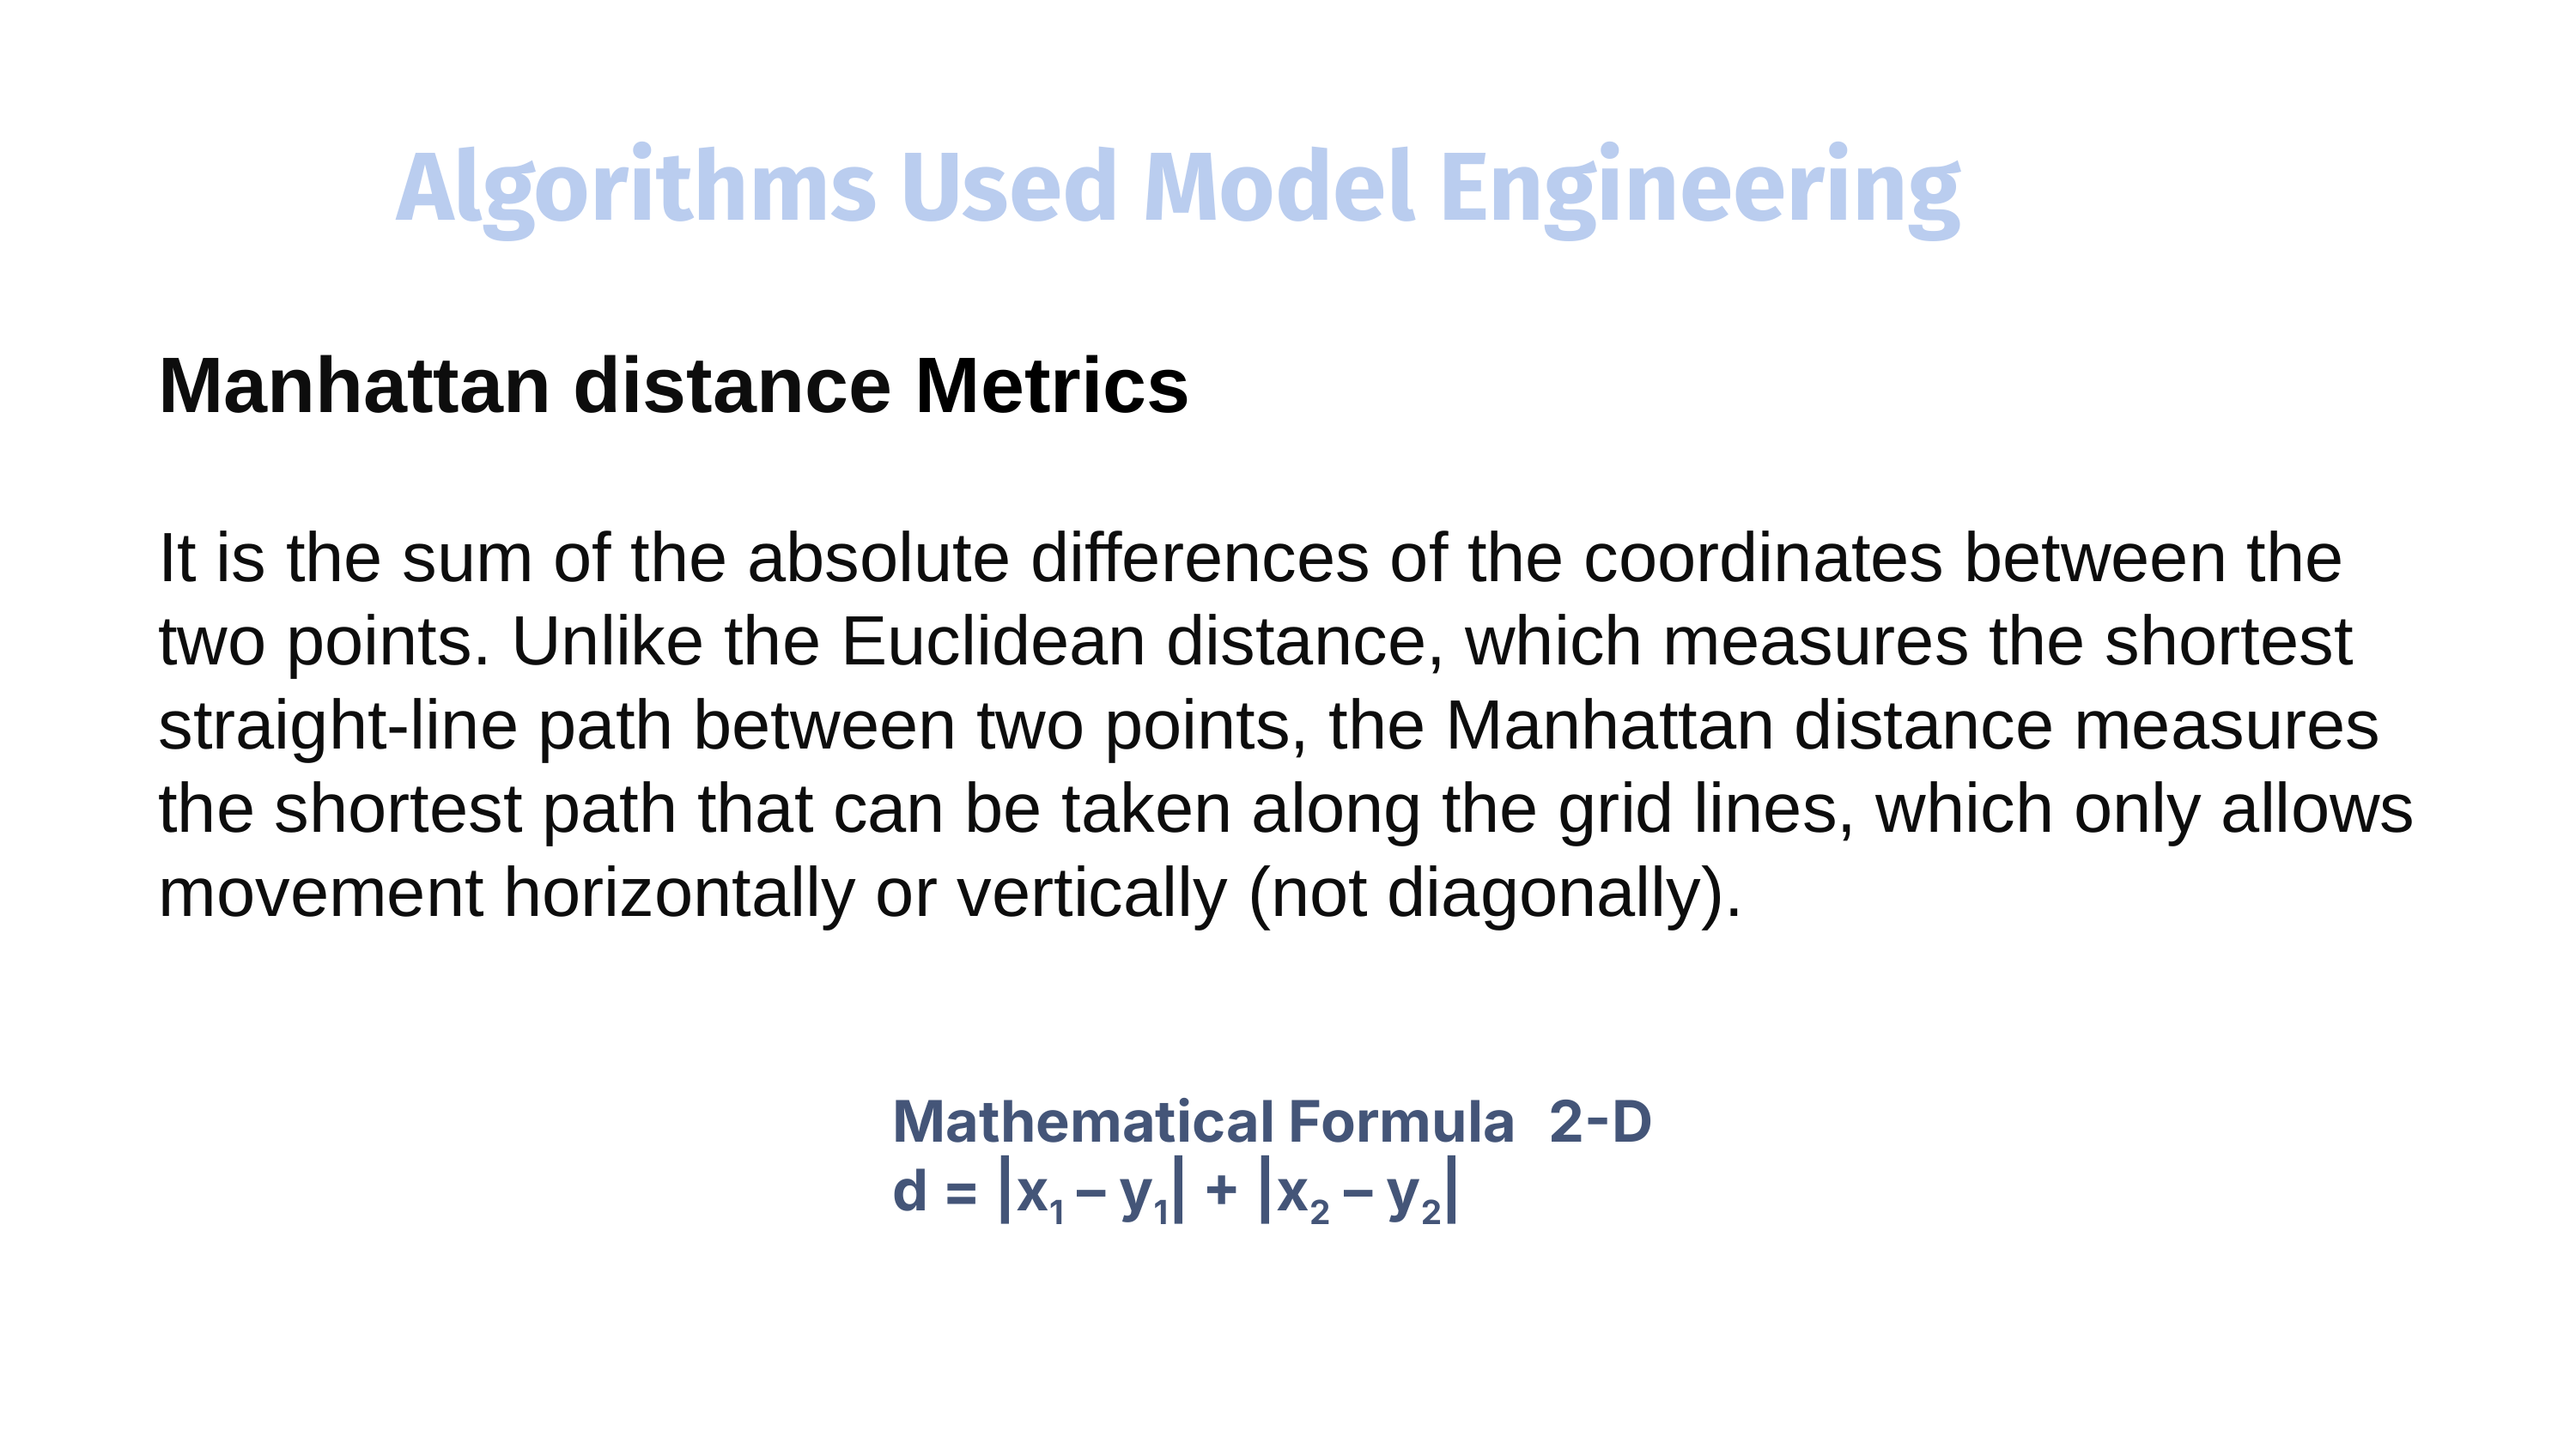

Algorithms Used Model Engineering
Manhattan distance Metrics
It is the sum of the absolute differences of the coordinates between the two points. Unlike the Euclidean distance, which measures the shortest straight-line path between two points, the Manhattan distance measures the shortest path that can be taken along the grid lines, which only allows movement horizontally or vertically (not diagonally).
Mathematical Formula  2-D
d = |x1 – y1| + |x2 – y2|